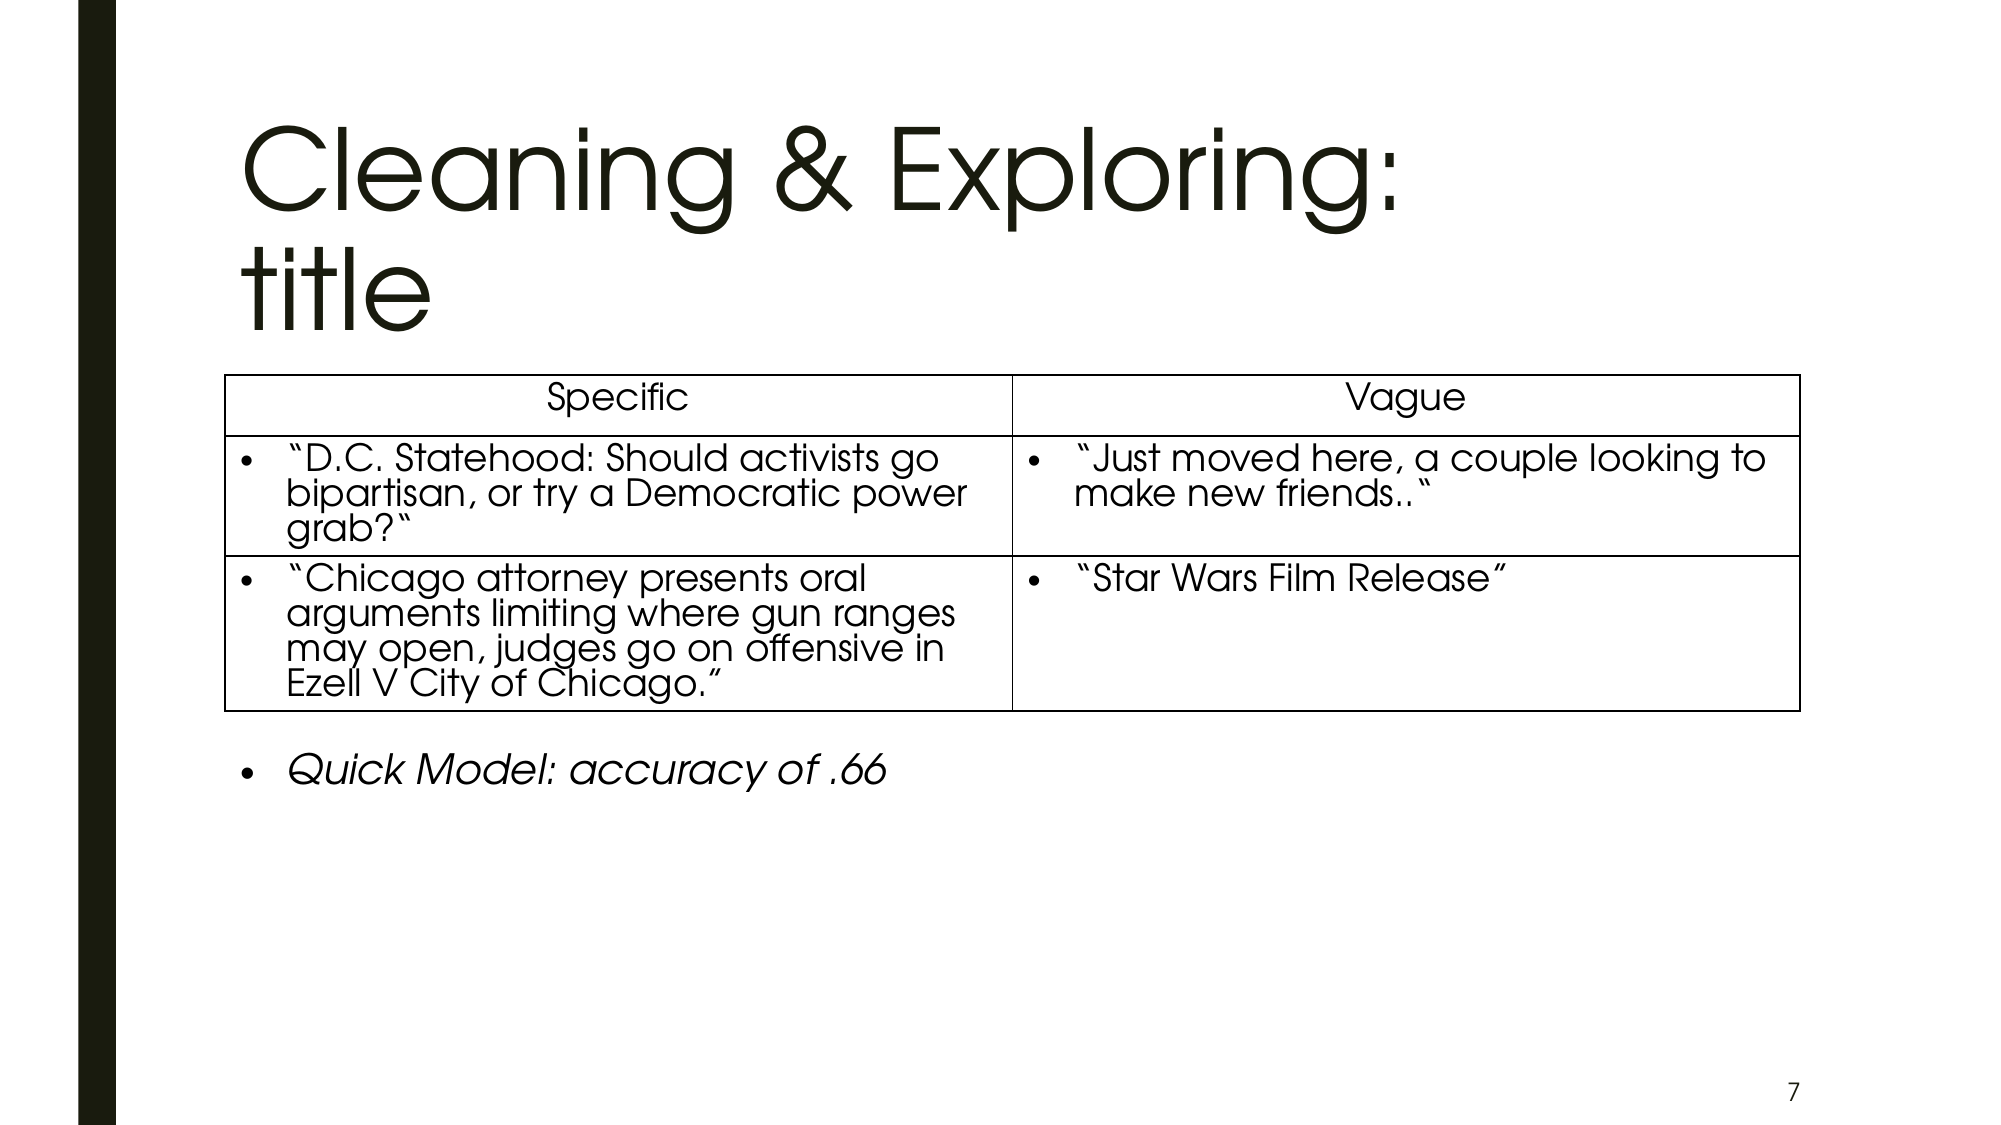

# Cleaning & Exploring: title
| Specific | Vague |
| --- | --- |
| “D.C. Statehood: Should activists go bipartisan, or try a Democratic power grab?“ | “Just moved here, a couple looking to make new friends..“ |
| “Chicago attorney presents oral arguments limiting where gun ranges may open, judges go on offensive in Ezell V City of Chicago.” | “Star Wars Film Release” |
| Quick Model: accuracy of .66 |  |
7